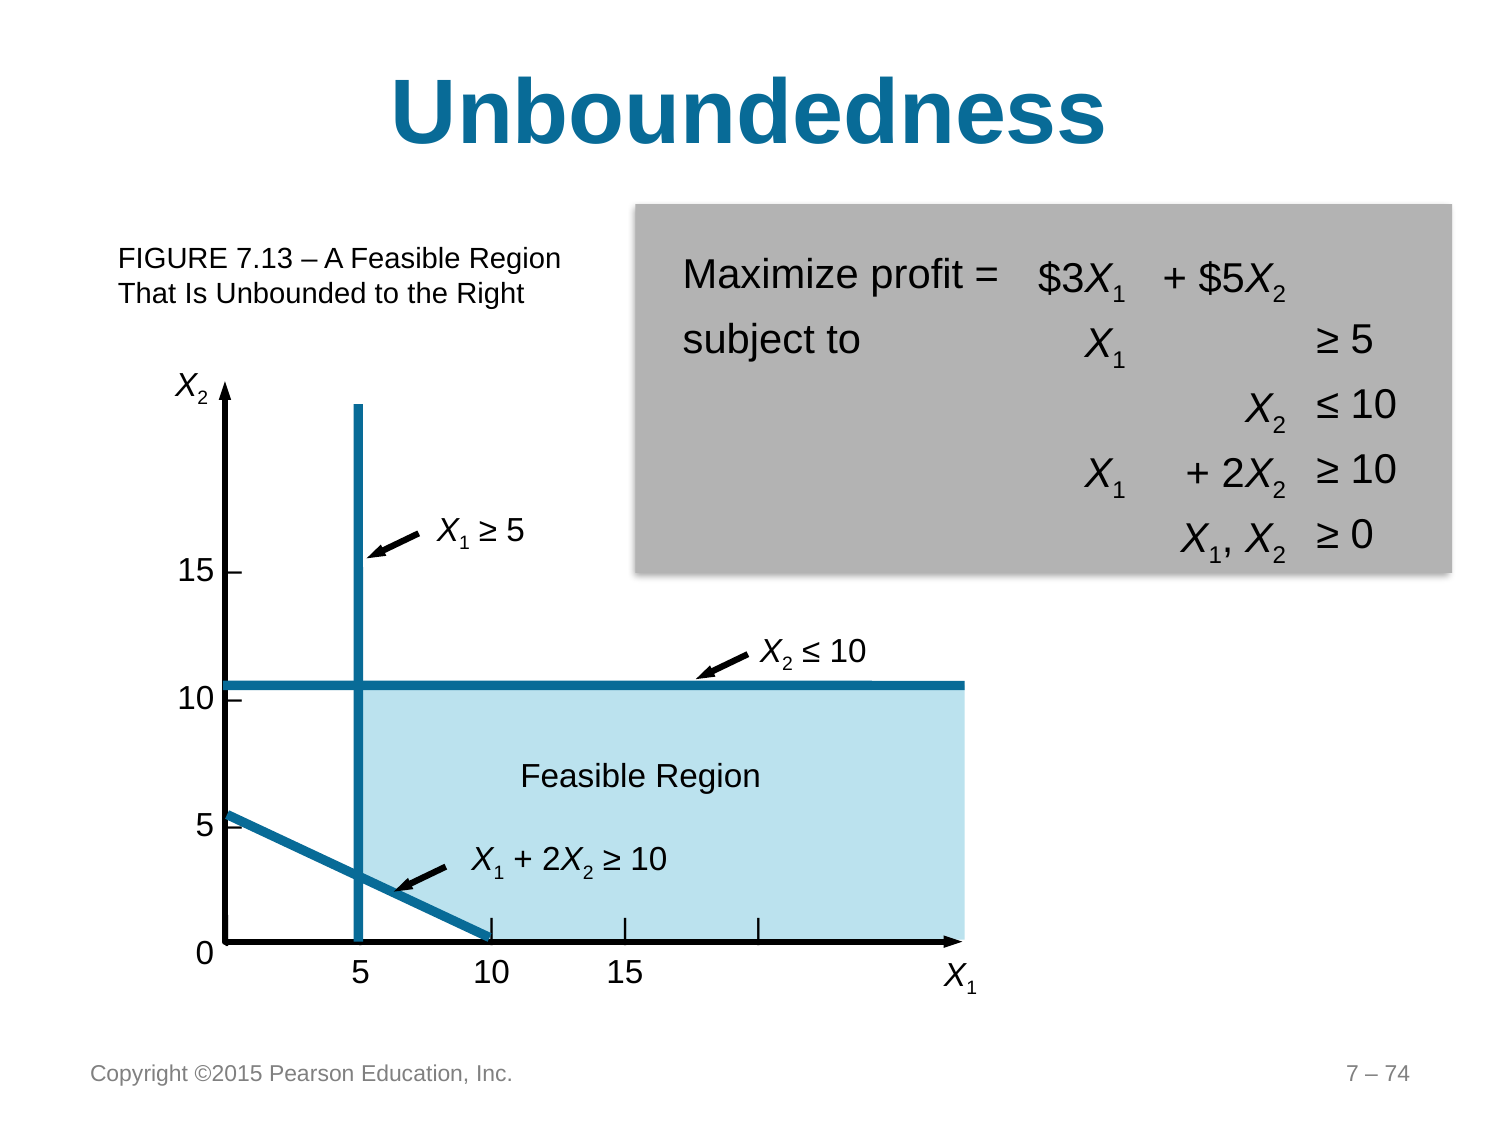

# Unboundedness

FIGURE 7.13 – A Feasible Region That Is Unbounded to the Right
| Maximize profit = | $3X1 | + $5X2 |  |
| --- | --- | --- | --- |
| subject to | X1 |  | ≥ 5 |
|  |  | X2 | ≤ 10 |
|  | X1 | + 2X2 | ≥ 10 |
|  |  | X1, X2 | ≥ 0 |
X2

15 –
10 –
5 –
0 –
	|	|	|	|	|
		5	10	15
X1

X1 ≥ 5

X2 ≤ 10

Feasible Region

X1 + 2X2 ≥ 10

Copyright ©2015 Pearson Education, Inc.
7 – 74